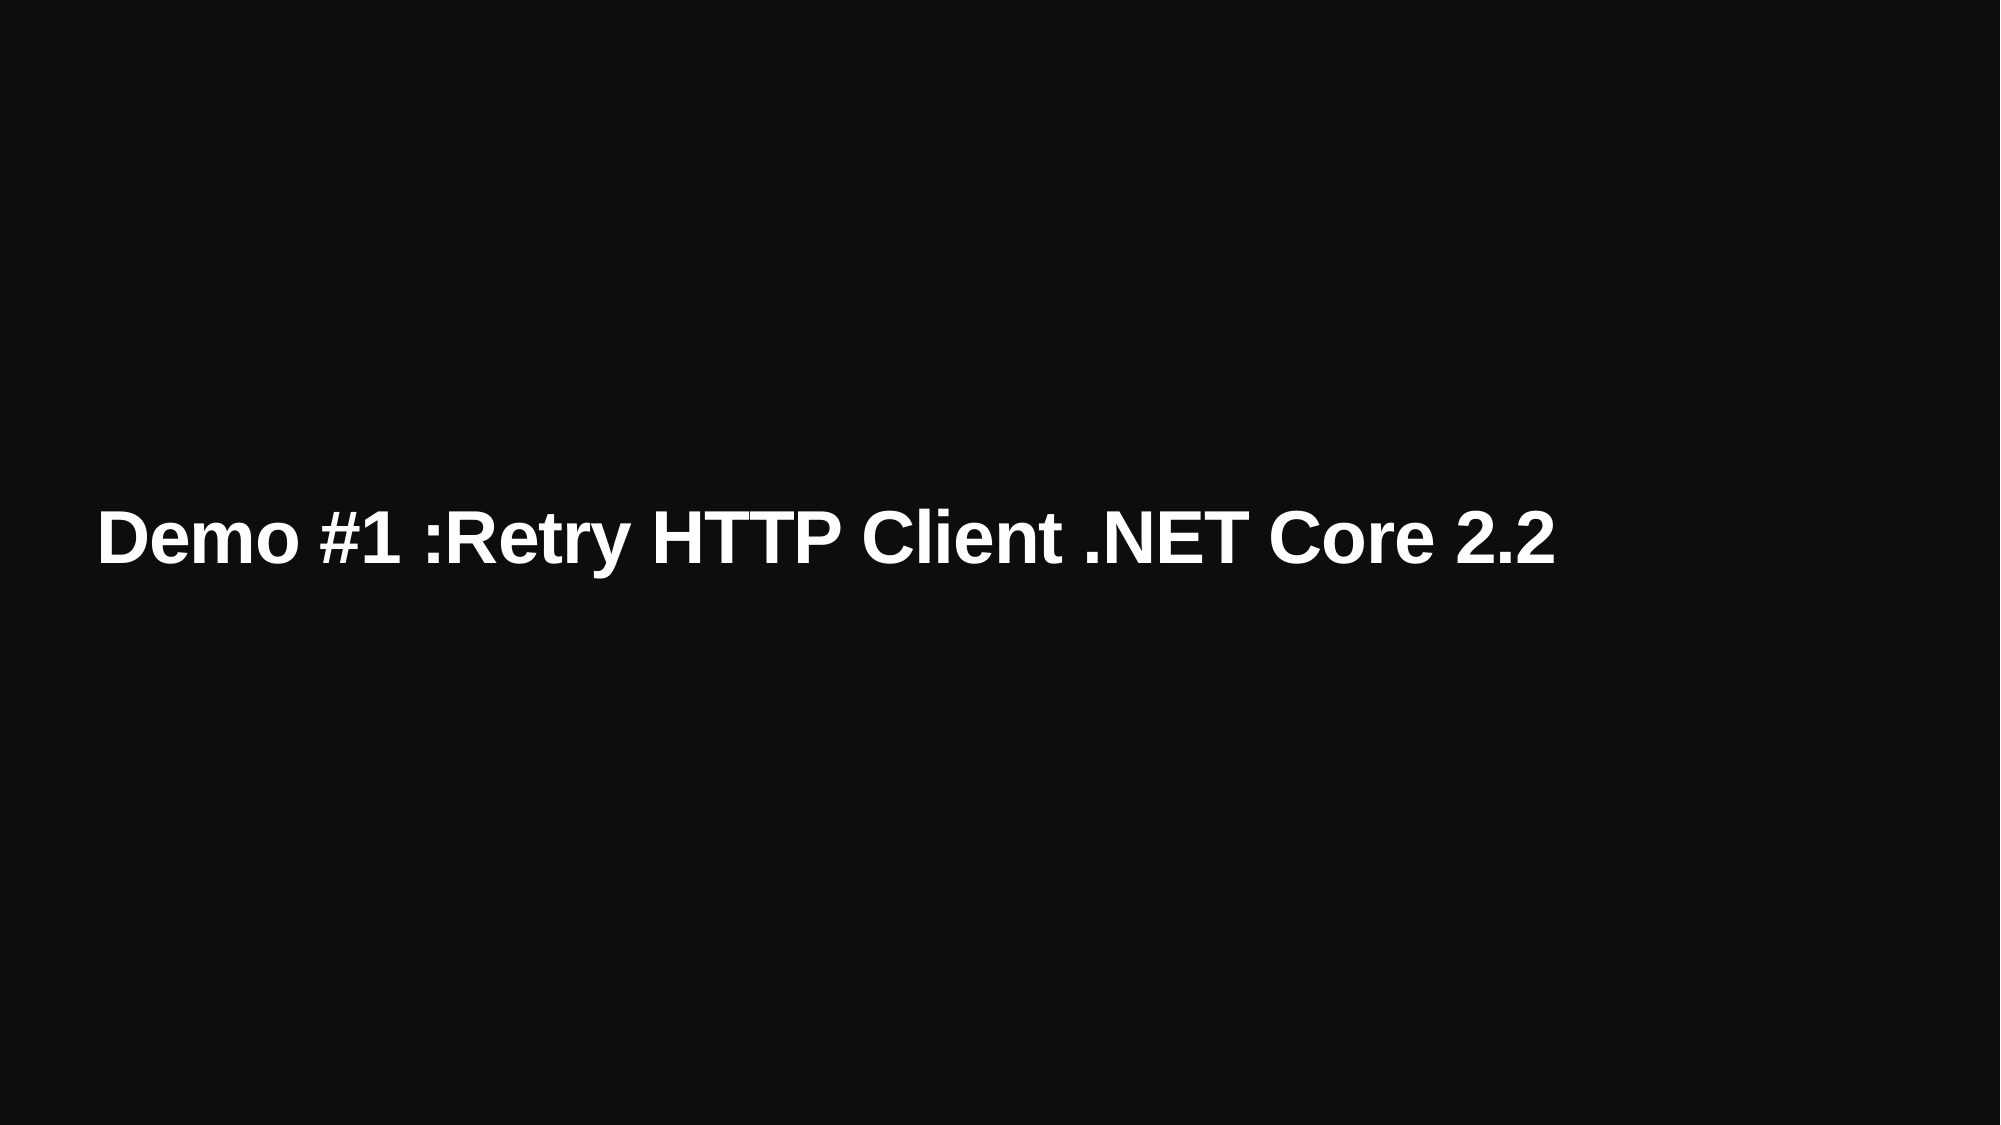

# Demo #1 :Retry HTTP Client .NET Core 2.2